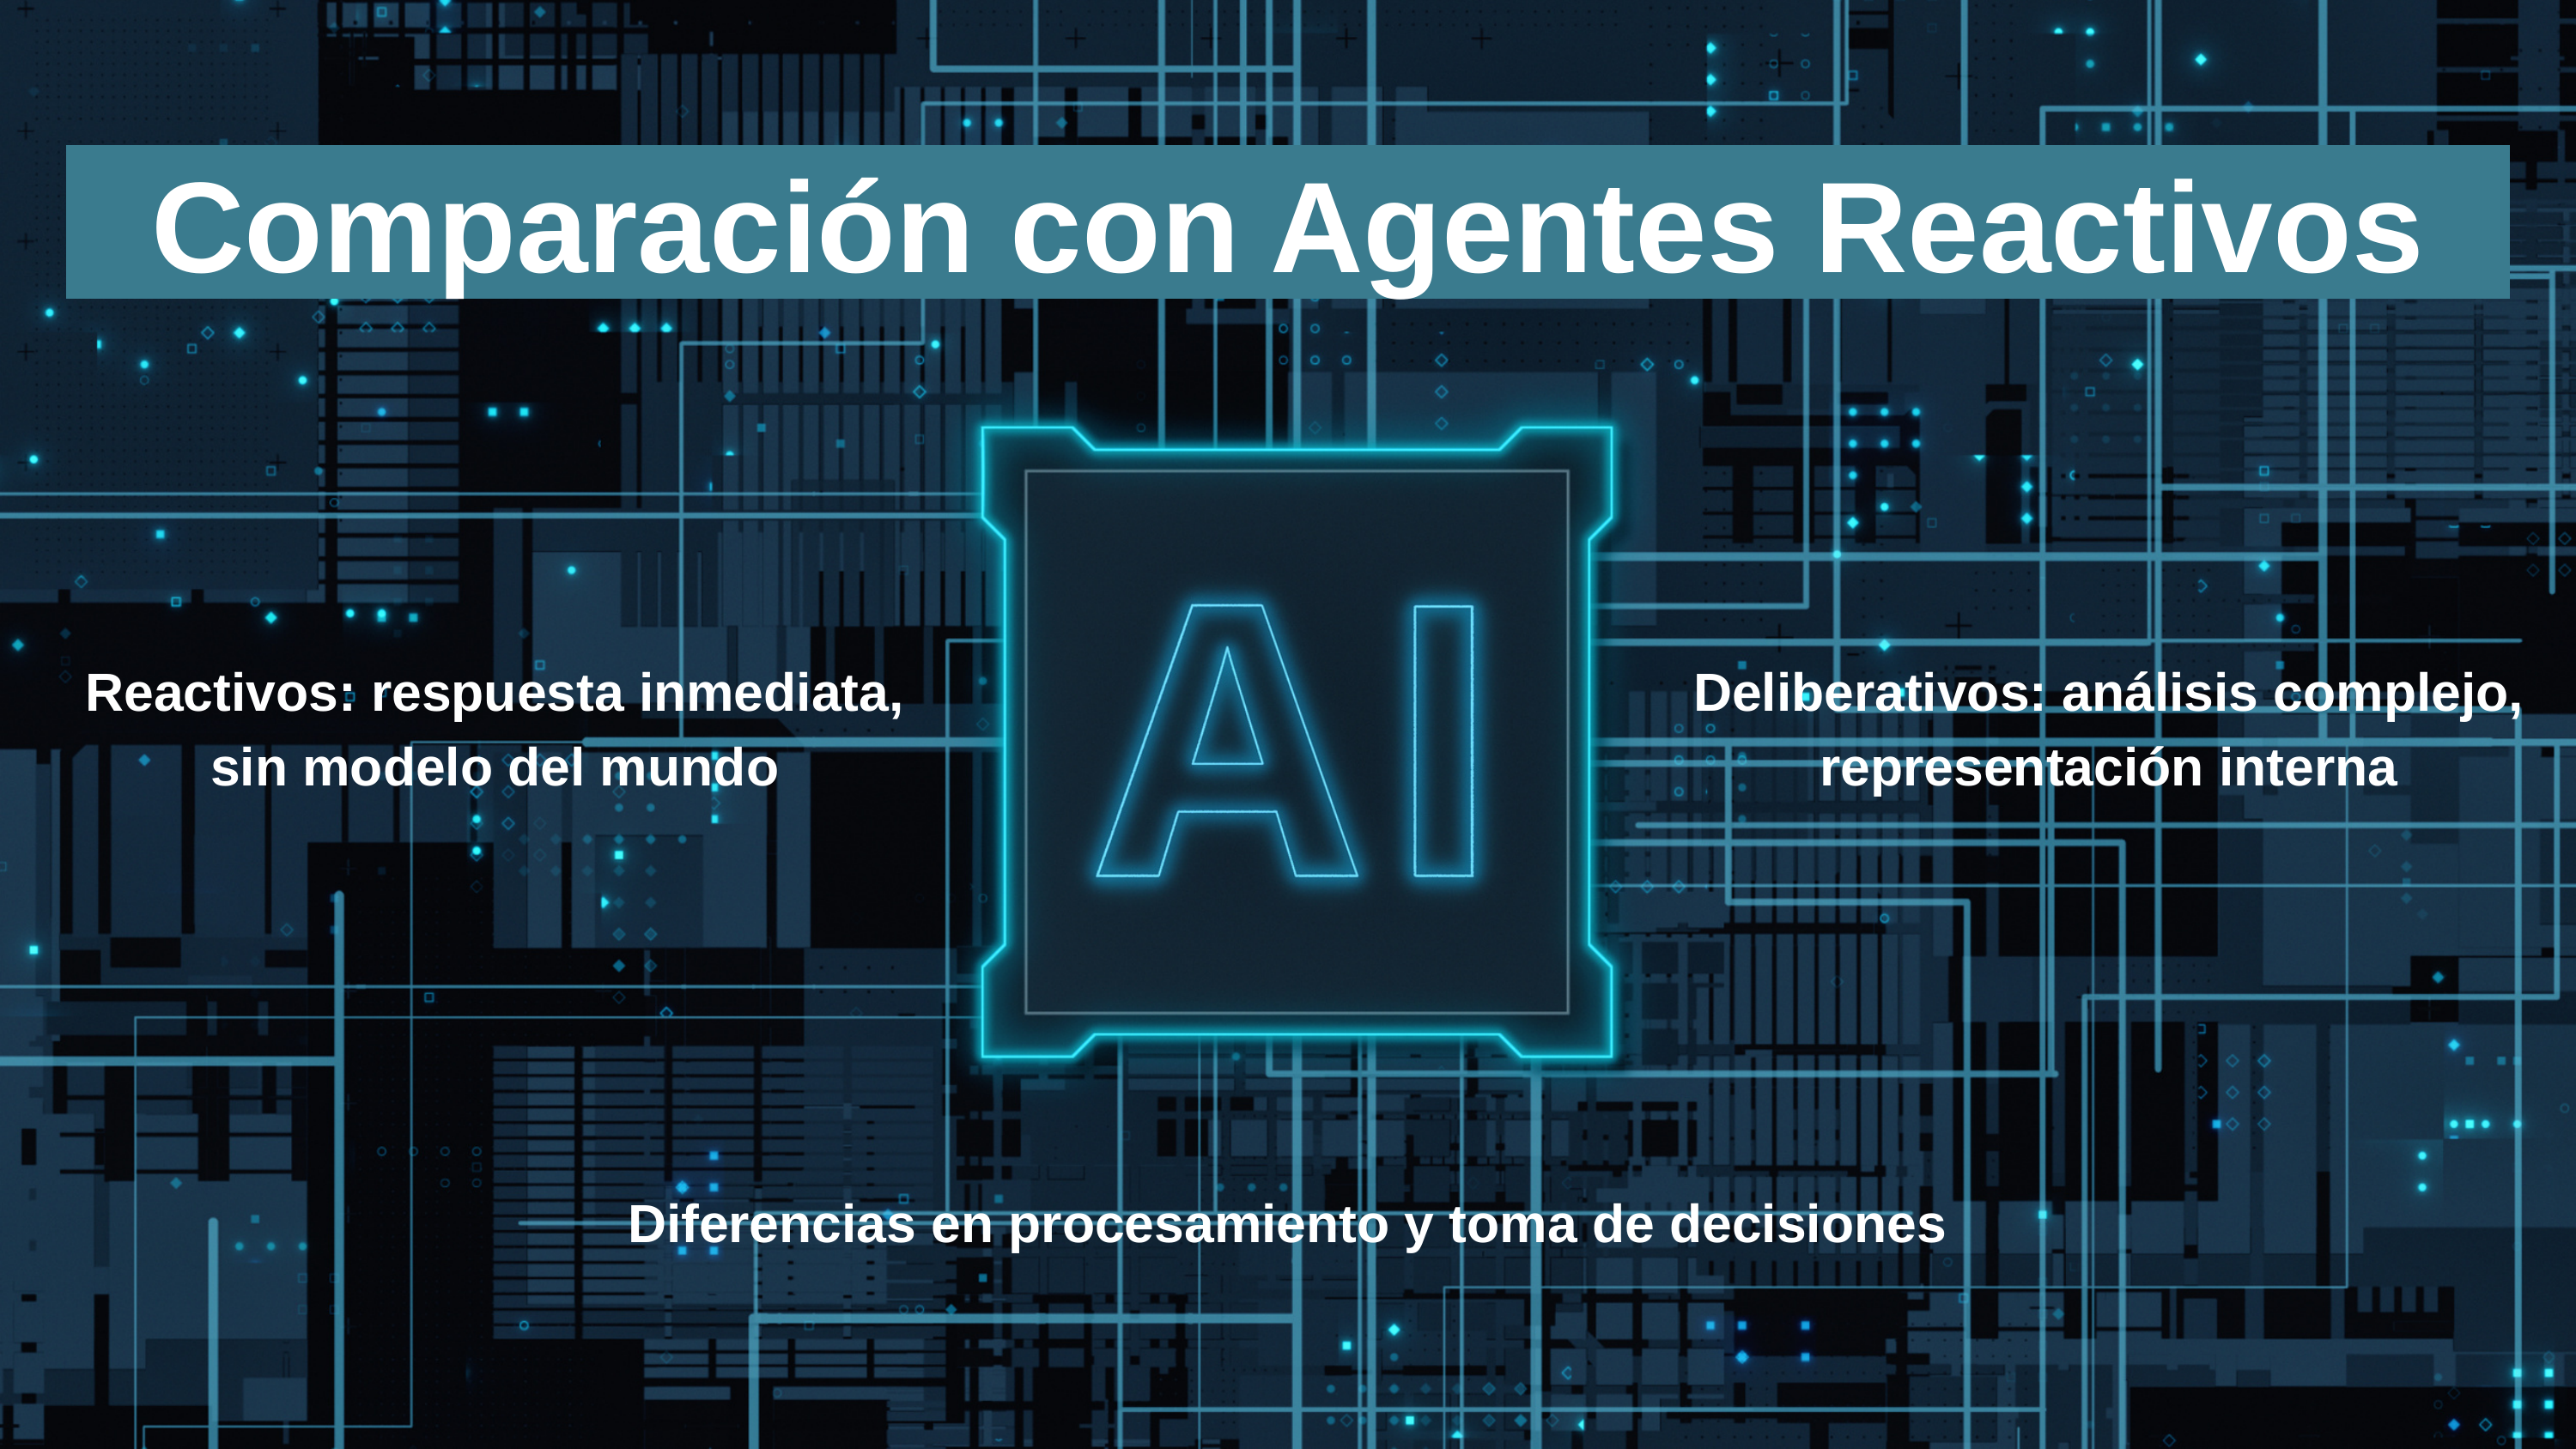

Comparación con Agentes Reactivos
Reactivos: respuesta inmediata, sin modelo del mundo
Deliberativos: análisis complejo, representación interna
Diferencias en procesamiento y toma de decisiones